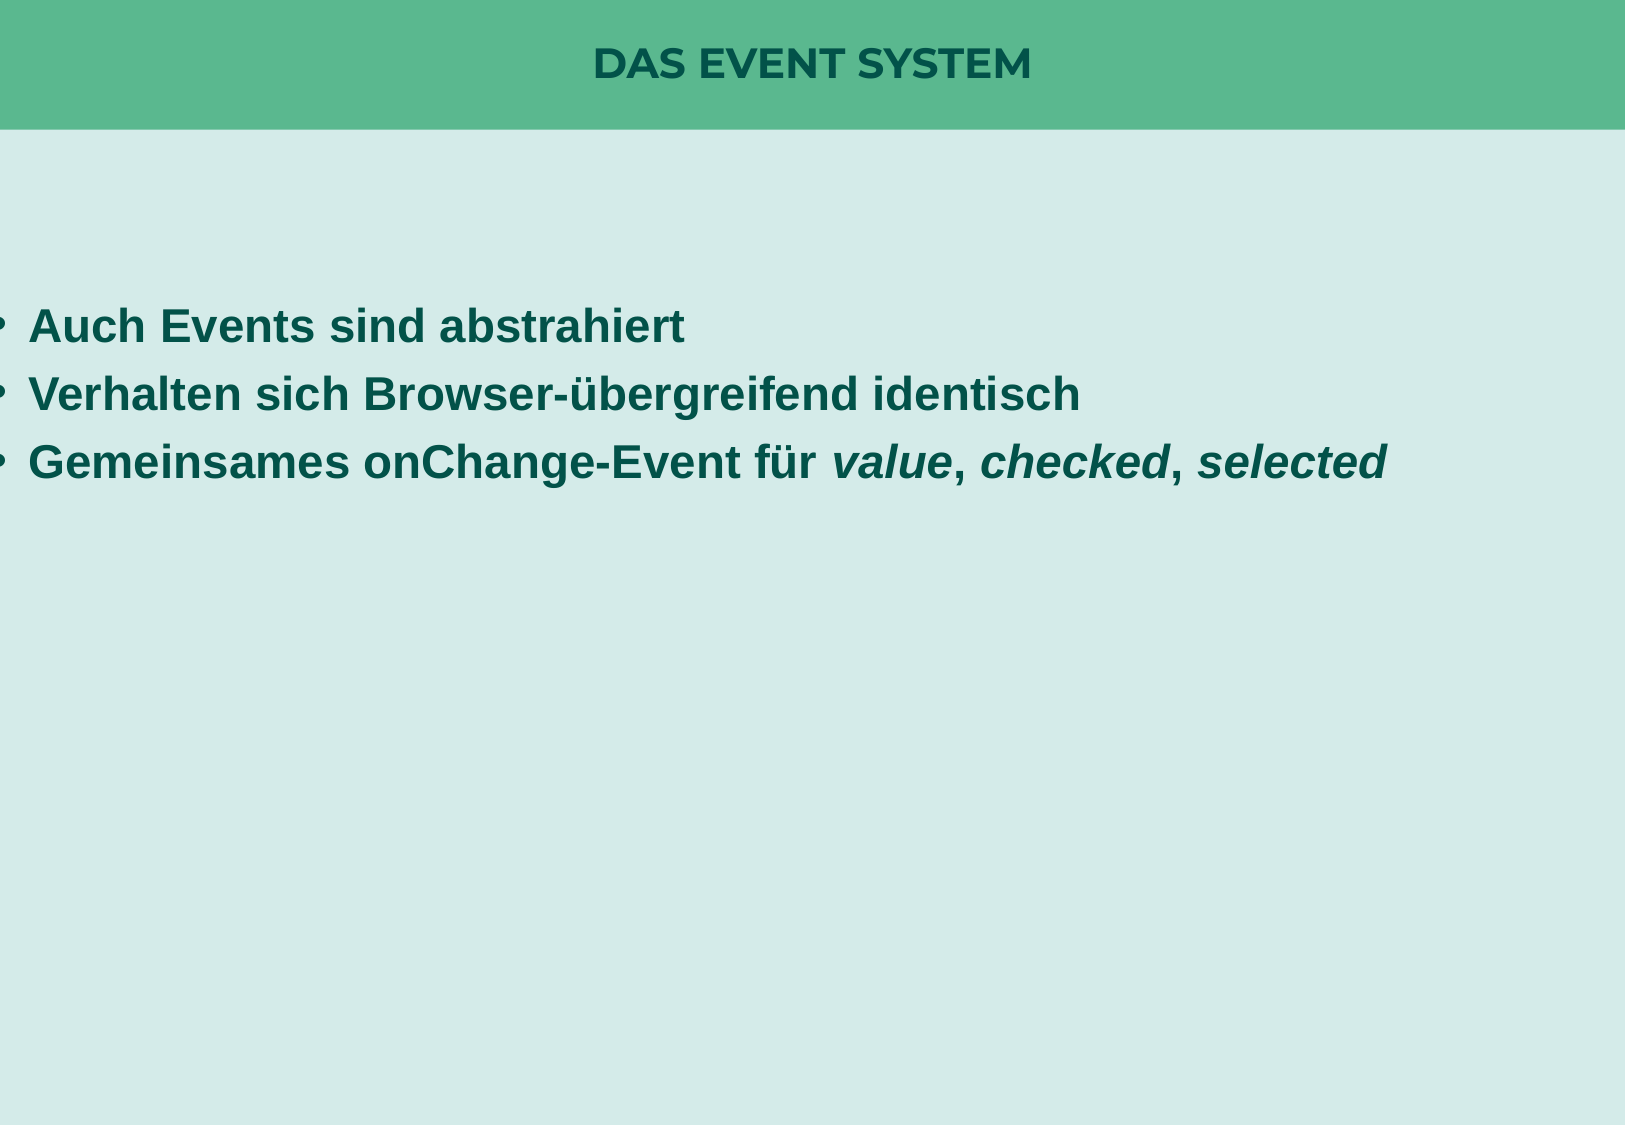

# Das Event System
Auch Events sind abstrahiert
Verhalten sich Browser-übergreifend identisch
Gemeinsames onChange-Event für value, checked, selected